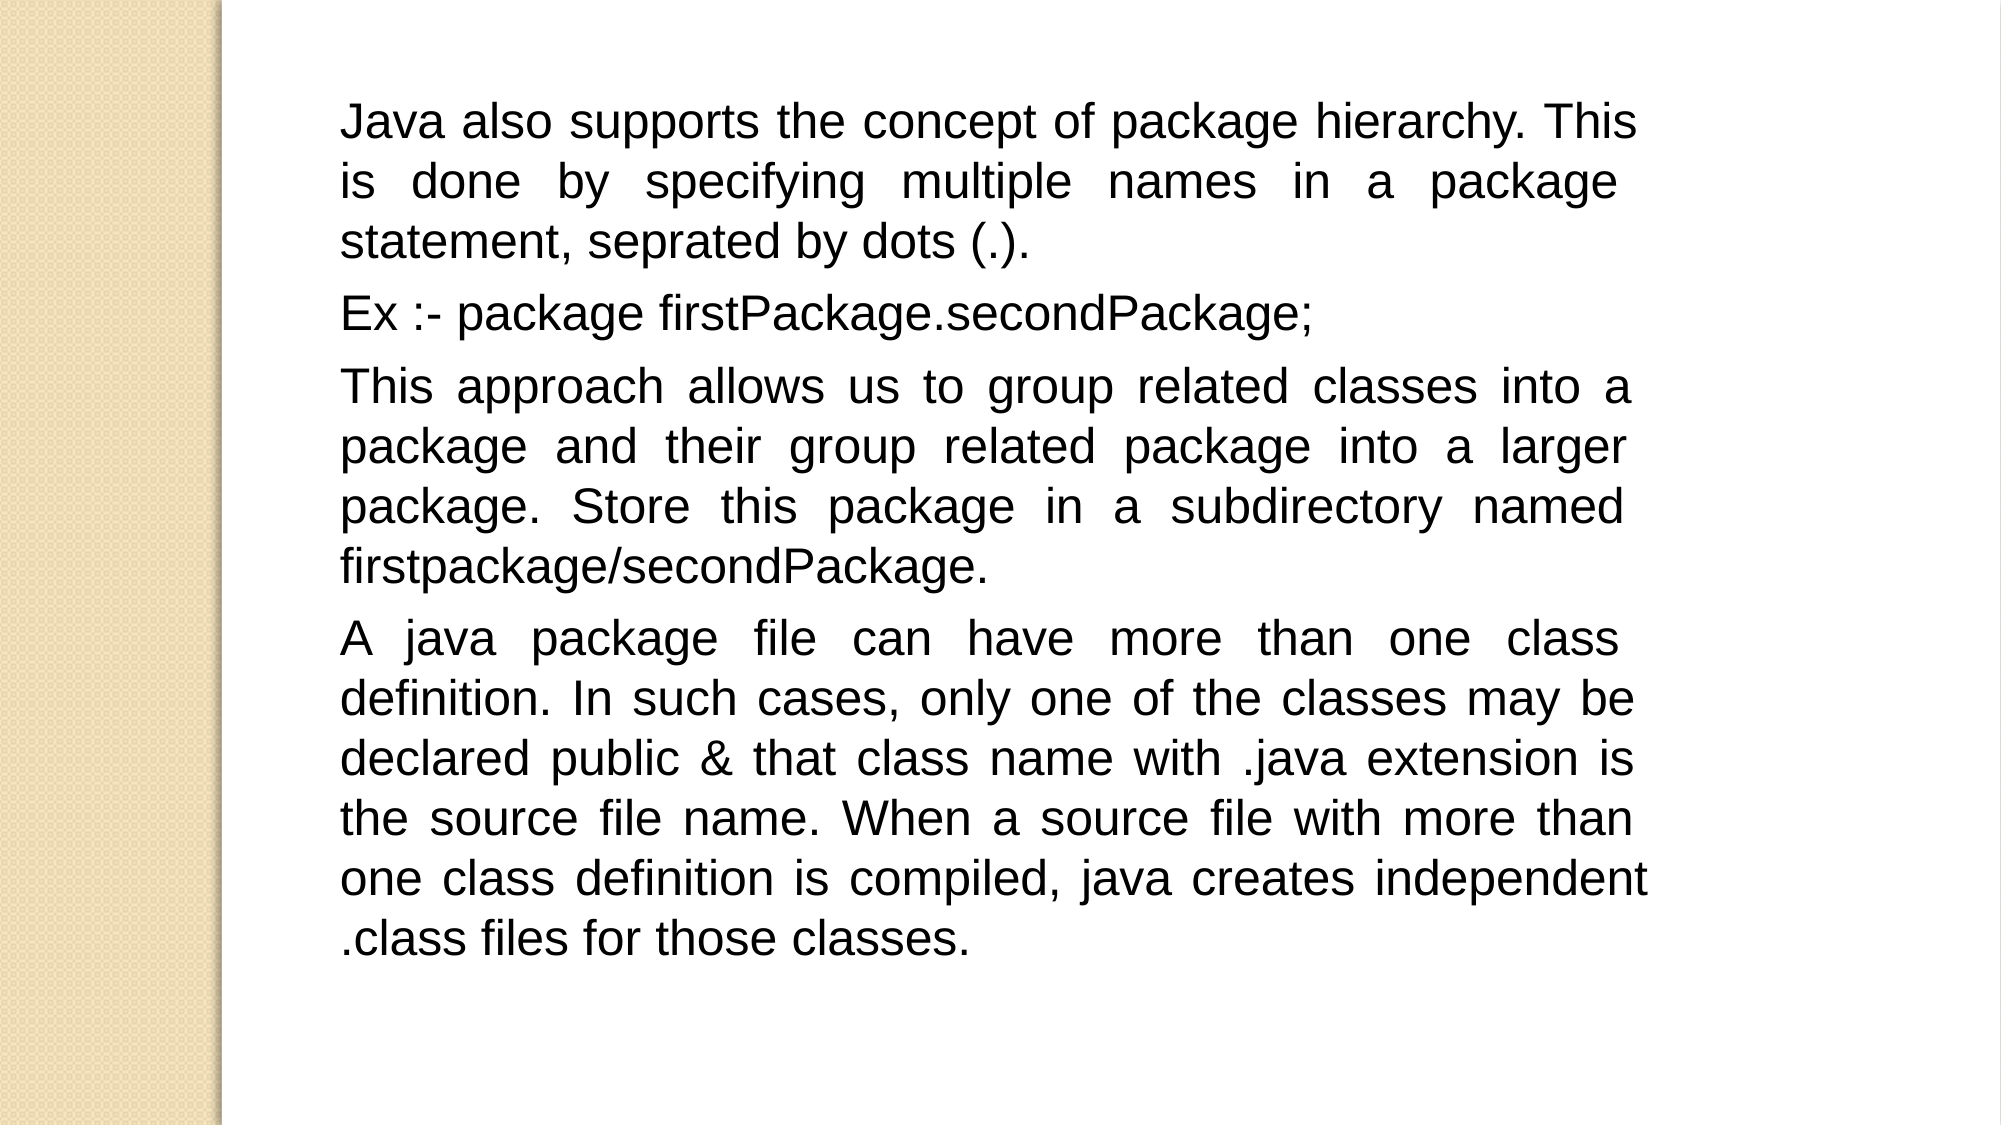

Java also supports the concept of package hierarchy. This  is done by specifying multiple names in a package  statement, seprated by dots (.).
Ex :- package firstPackage.secondPackage;
This approach allows us to group related classes into a  package and their group related package into a larger  package. Store this package in a subdirectory named  firstpackage/secondPackage.
A java package file can have more than one class  definition. In such cases, only one of the classes may be  declared public & that class name with .java extension is  the source file name. When a source file with more than  one class definition is compiled, java creates independent
.class files for those classes.